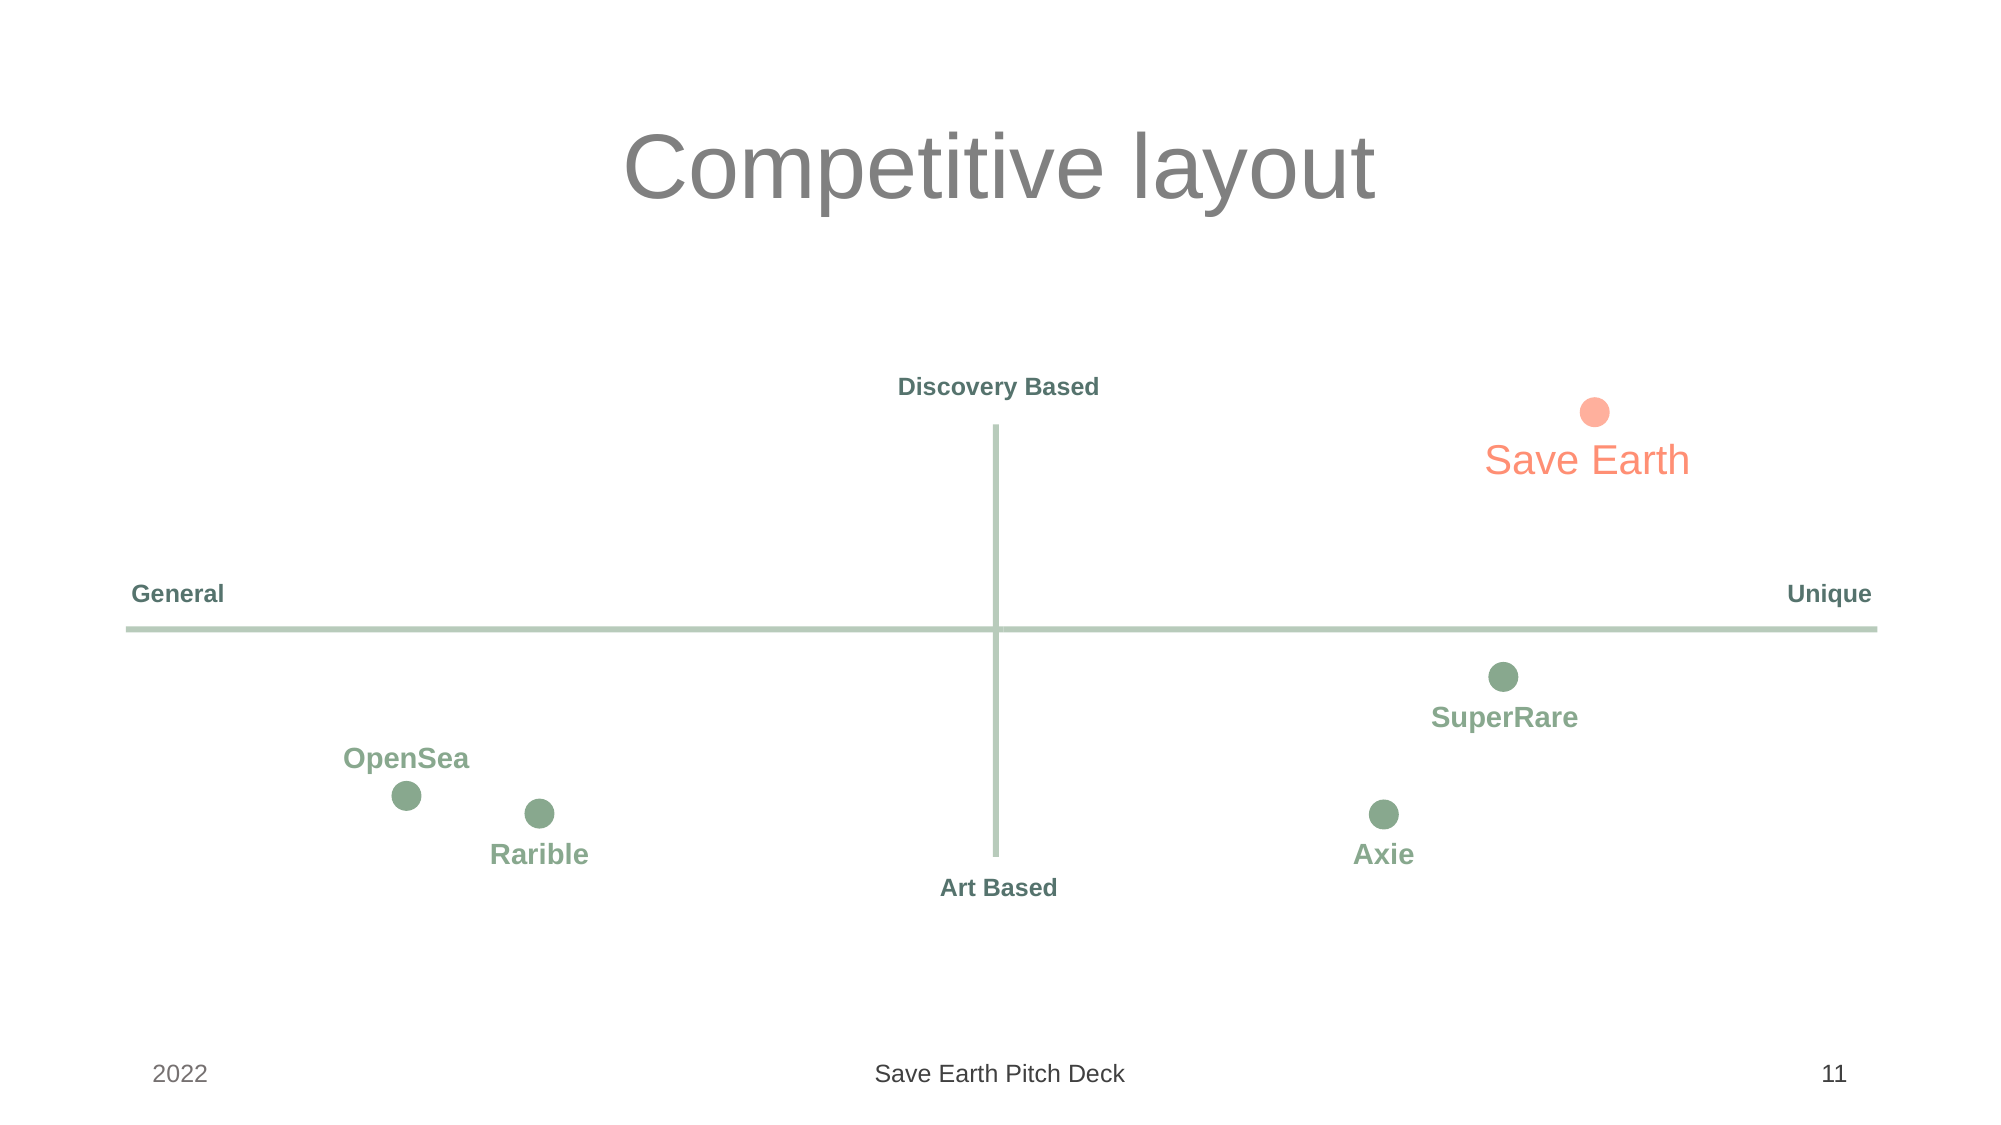

# Competitive layout
Discovery Based

Save Earth
General
Unique

SuperRare
OpenSea

Rarible
Axie
Art Based
2022
Save Earth Pitch Deck
11